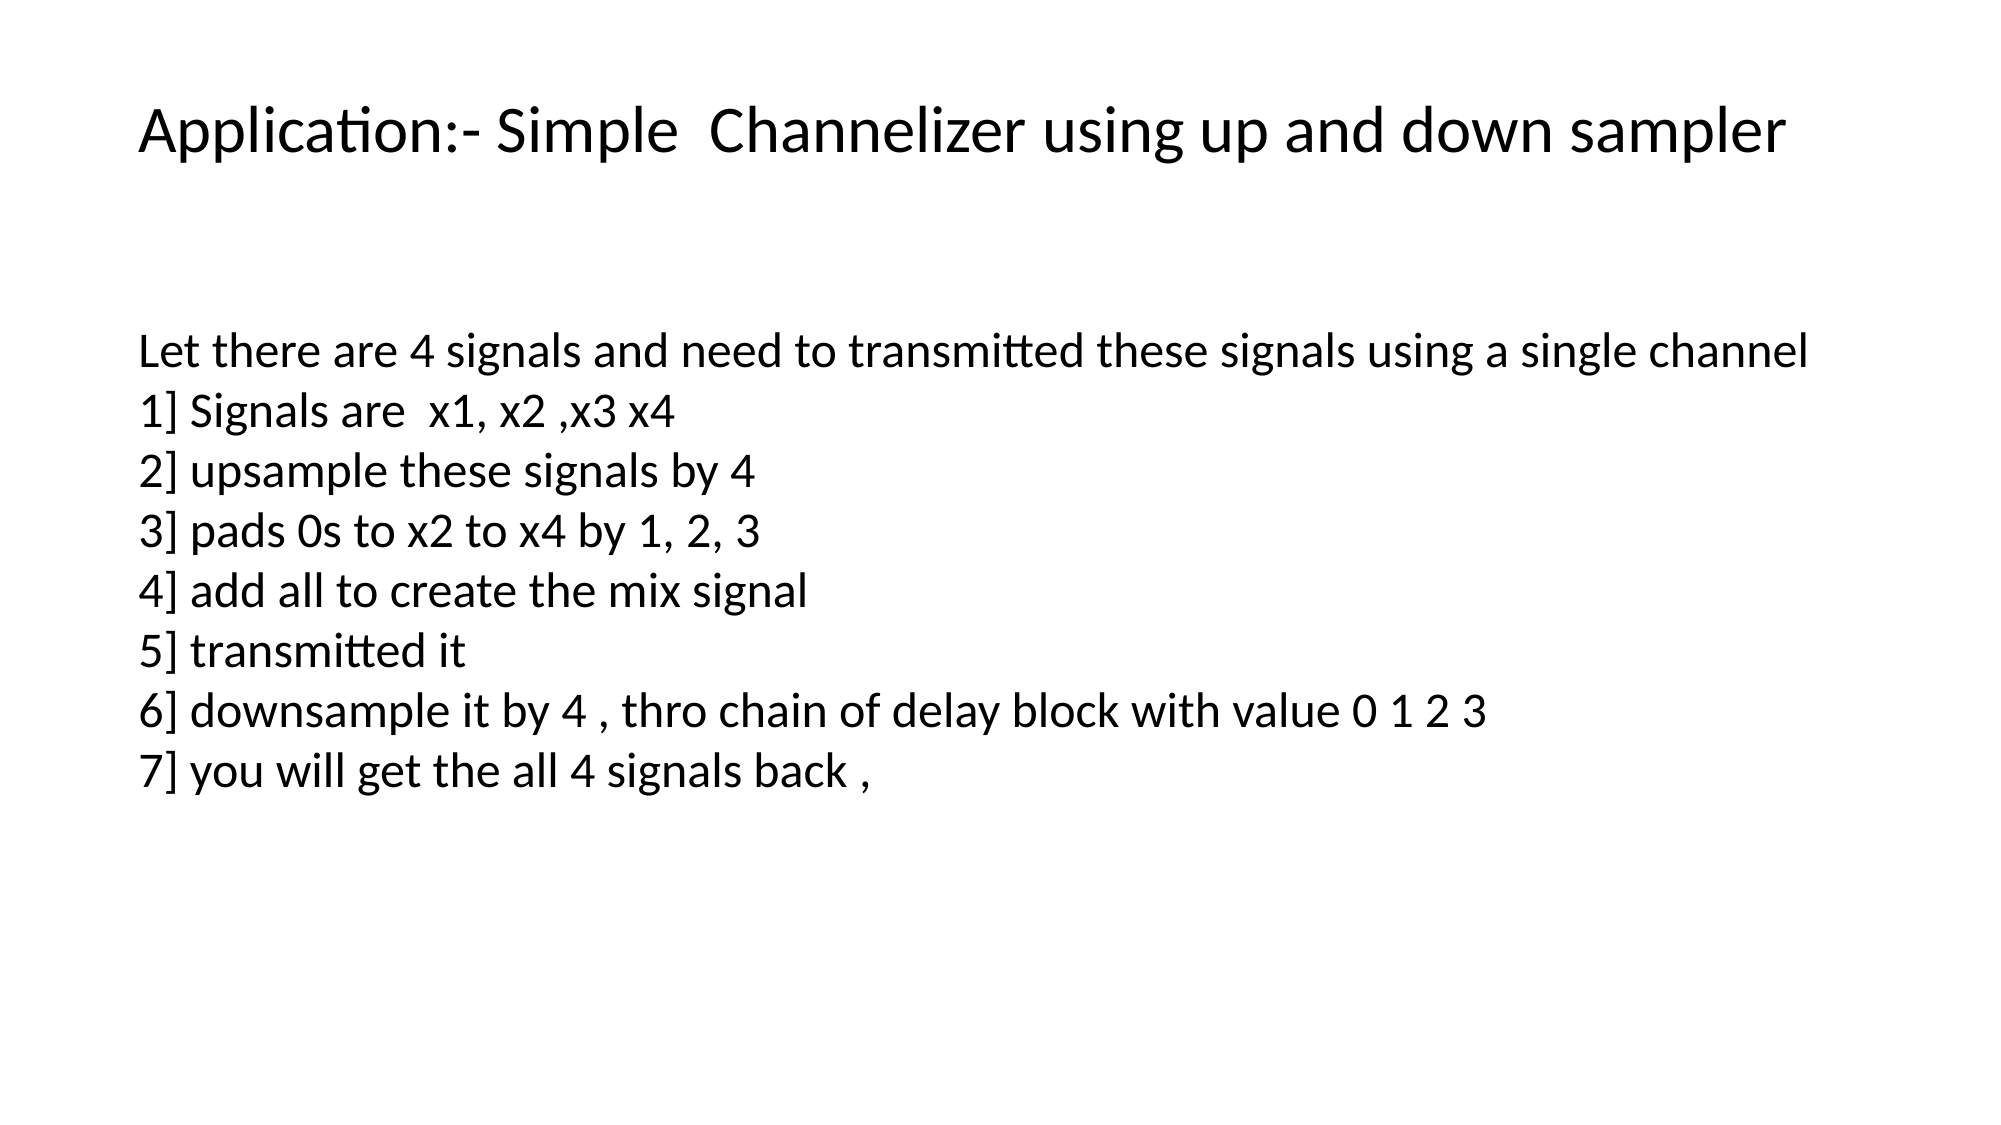

Application:- Simple  Channelizer using up and down sampler
Let there are 4 signals and need to transmitted these signals using a single channel
1] Signals are  x1, x2 ,x3 x4
2] upsample these signals by 4
3] pads 0s to x2 to x4 by 1, 2, 3
4] add all to create the mix signal
5] transmitted it
6] downsample it by 4 , thro chain of delay block with value 0 1 2 3
7] you will get the all 4 signals back ,